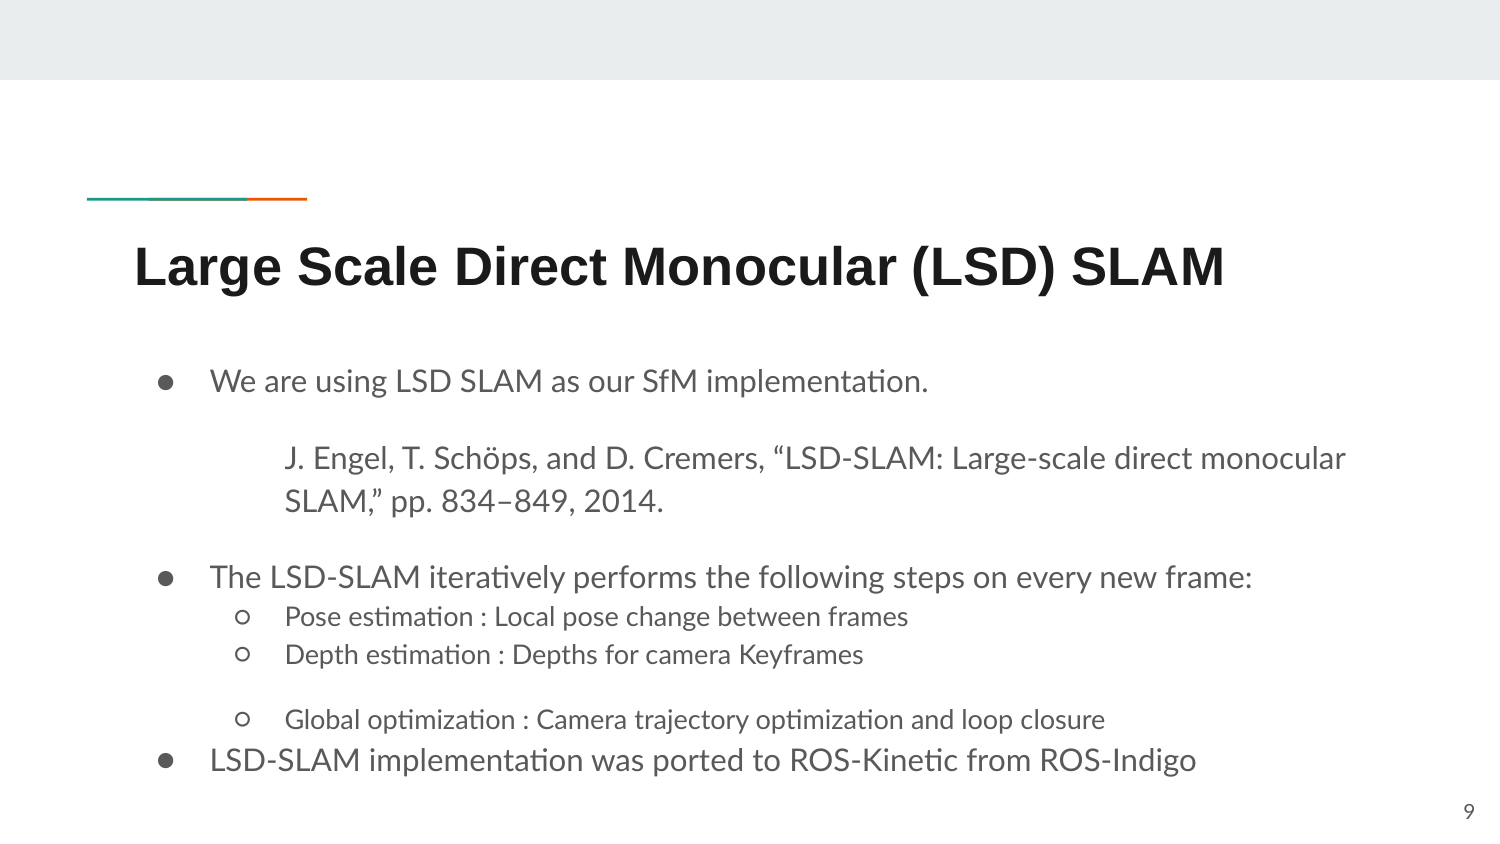

# Large Scale Direct Monocular (LSD) SLAM
We are using LSD SLAM as our SfM implementation.
J. Engel, T. Schöps, and D. Cremers, “LSD-SLAM: Large-scale direct monocular SLAM,” pp. 834–849, 2014.
The LSD-SLAM iteratively performs the following steps on every new frame:
Pose estimation : Local pose change between frames
Depth estimation : Depths for camera Keyframes
Global optimization : Camera trajectory optimization and loop closure
LSD-SLAM implementation was ported to ROS-Kinetic from ROS-Indigo

9